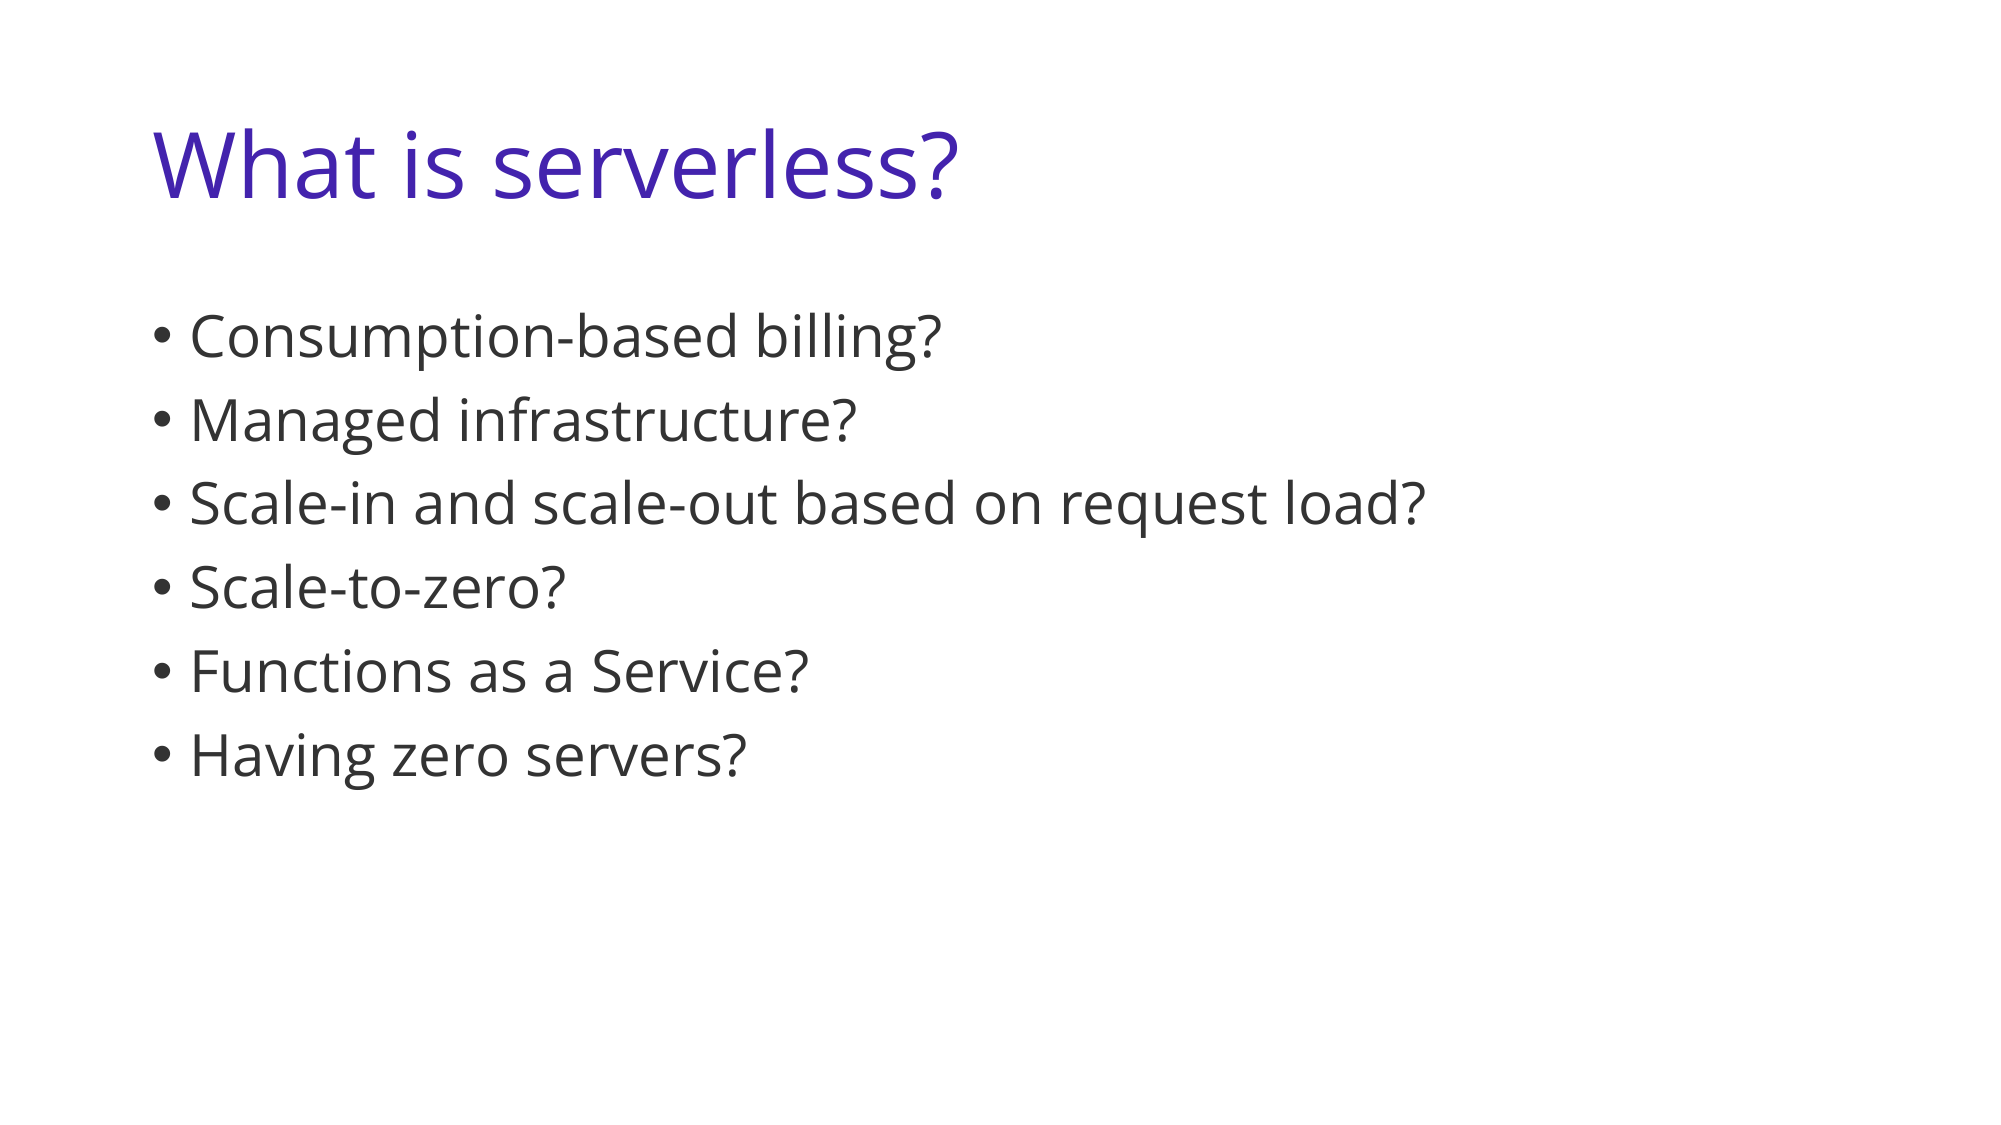

# What is serverless?
Consumption-based billing?
Managed infrastructure?
Scale-in and scale-out based on request load?
Scale-to-zero?
Functions as a Service?
Having zero servers?